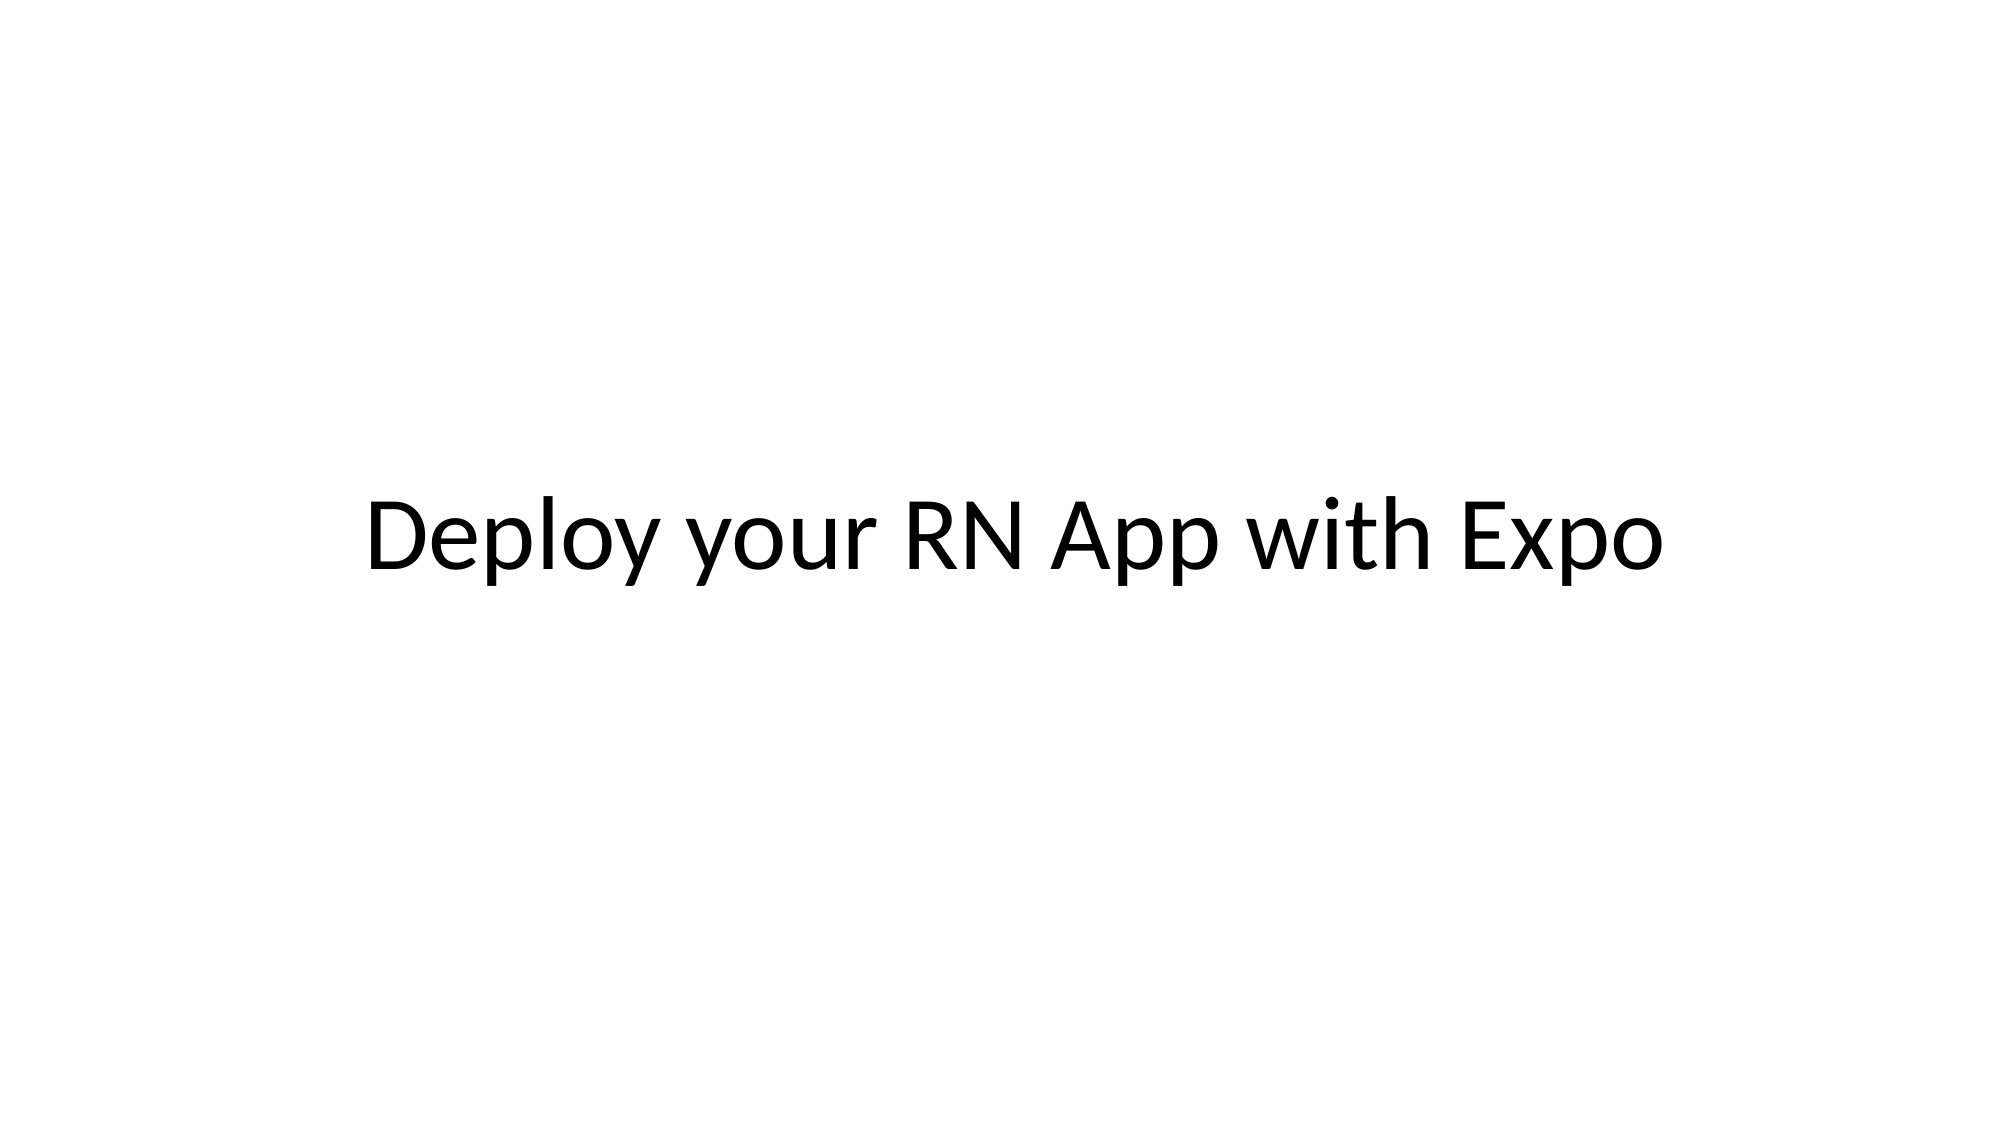

# Deploy your RN App with Expo